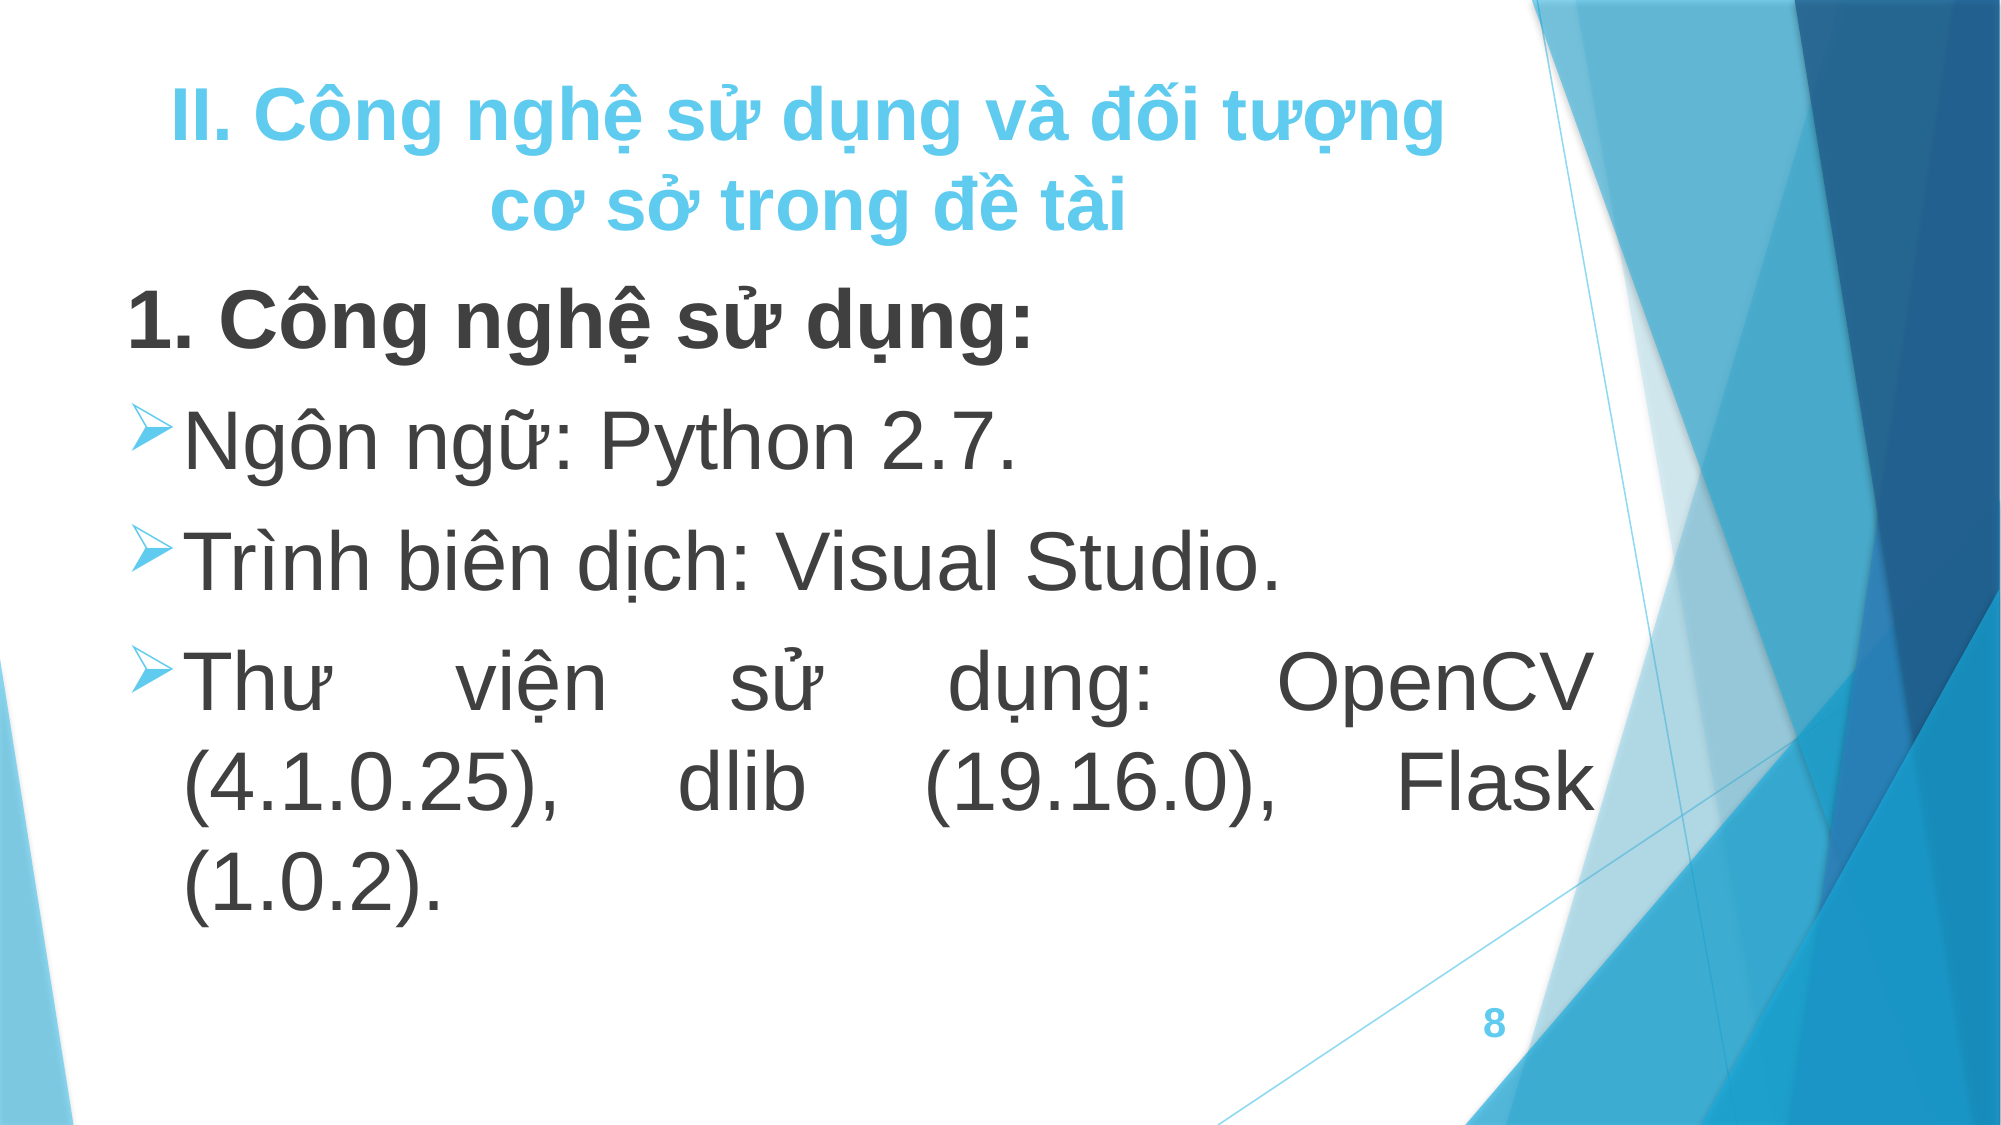

# II. Công nghệ sử dụng và đối tượng cơ sở trong đề tài
1. Công nghệ sử dụng:
Ngôn ngữ: Python 2.7.
Trình biên dịch: Visual Studio.
Thư viện sử dụng: OpenCV (4.1.0.25), dlib (19.16.0), Flask (1.0.2).
8